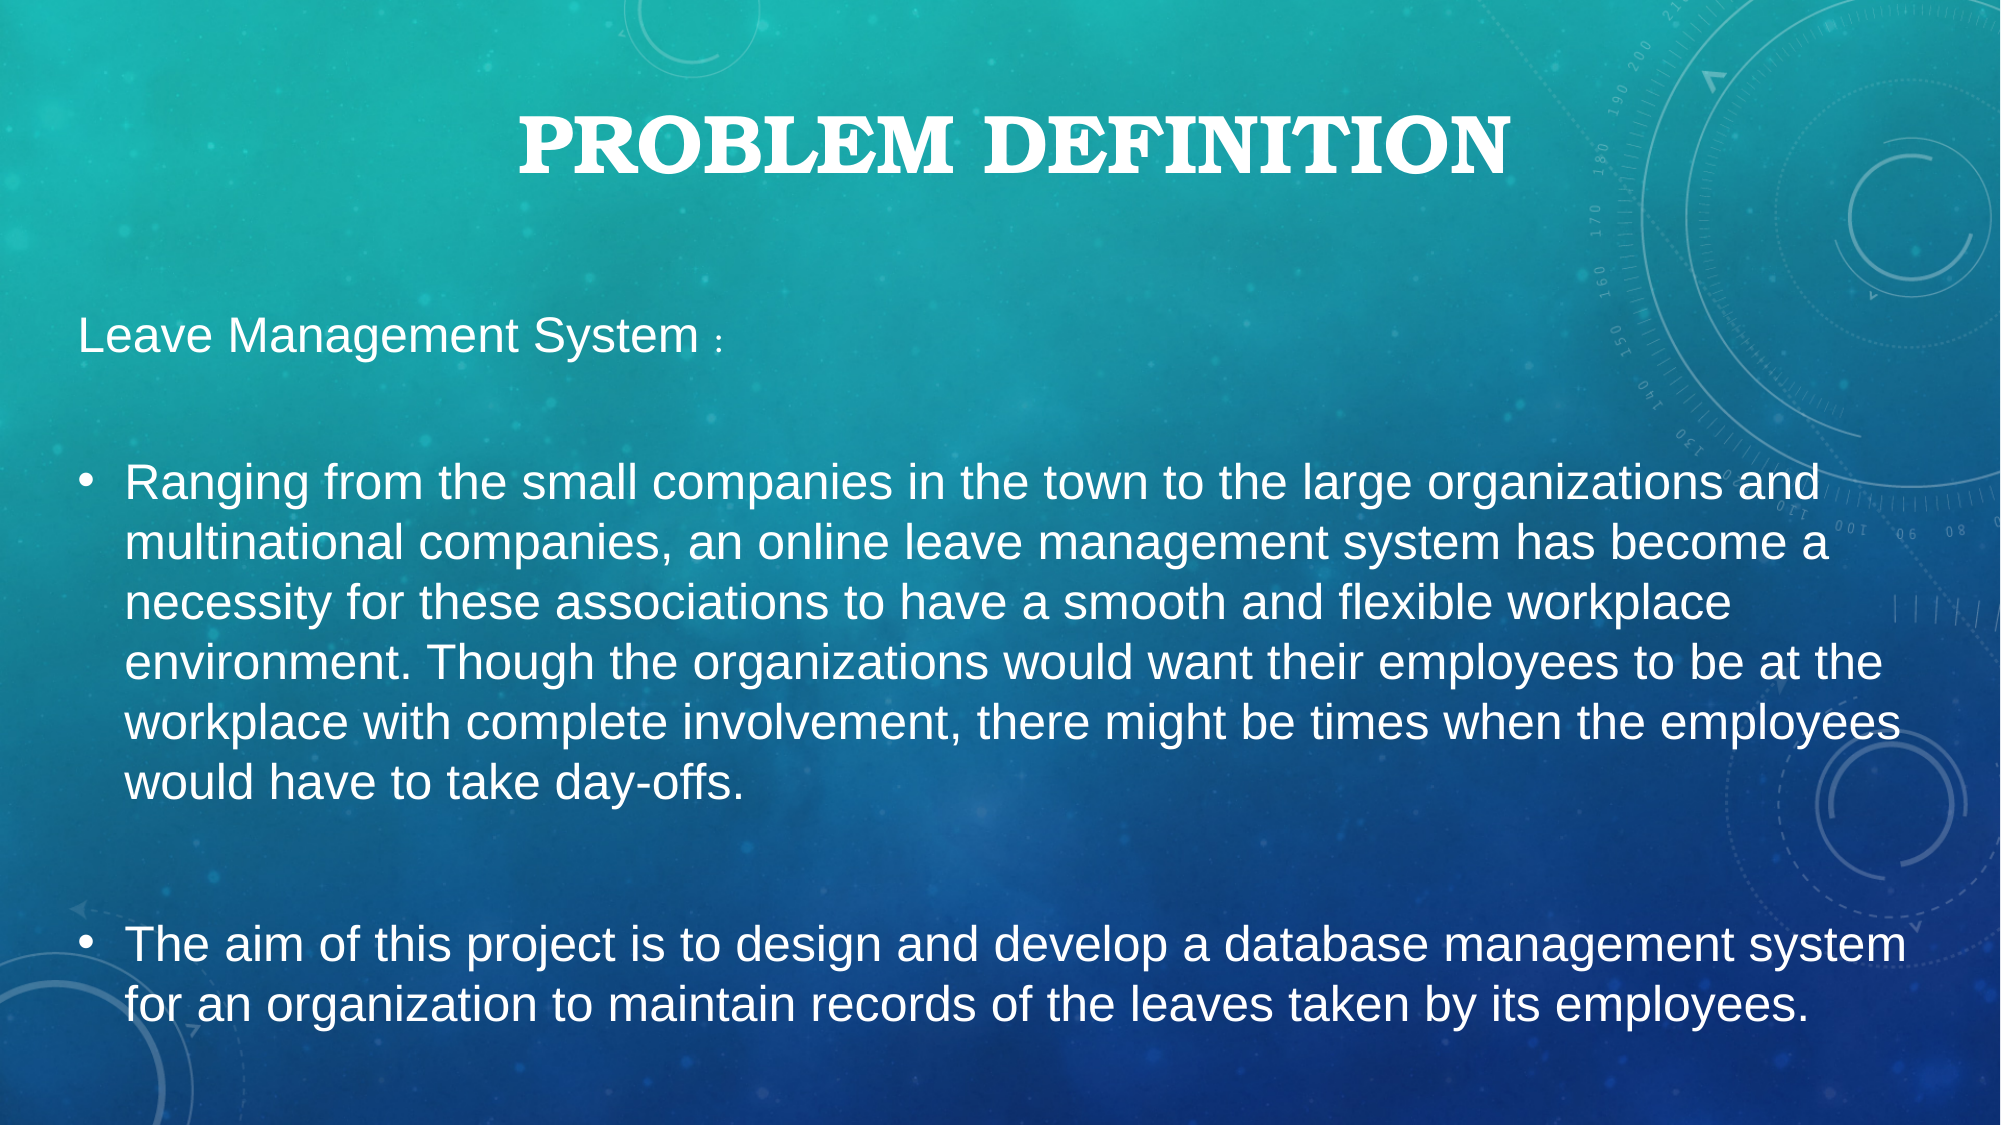

# Problem definition
Leave Management System :

Ranging from the small companies in the town to the large organizations and multinational companies, an online leave management system has become a necessity for these associations to have a smooth and flexible workplace environment. Though the organizations would want their employees to be at the workplace with complete involvement, there might be times when the employees would have to take day-offs.

The aim of this project is to design and develop a database management system for an organization to maintain records of the leaves taken by its employees.